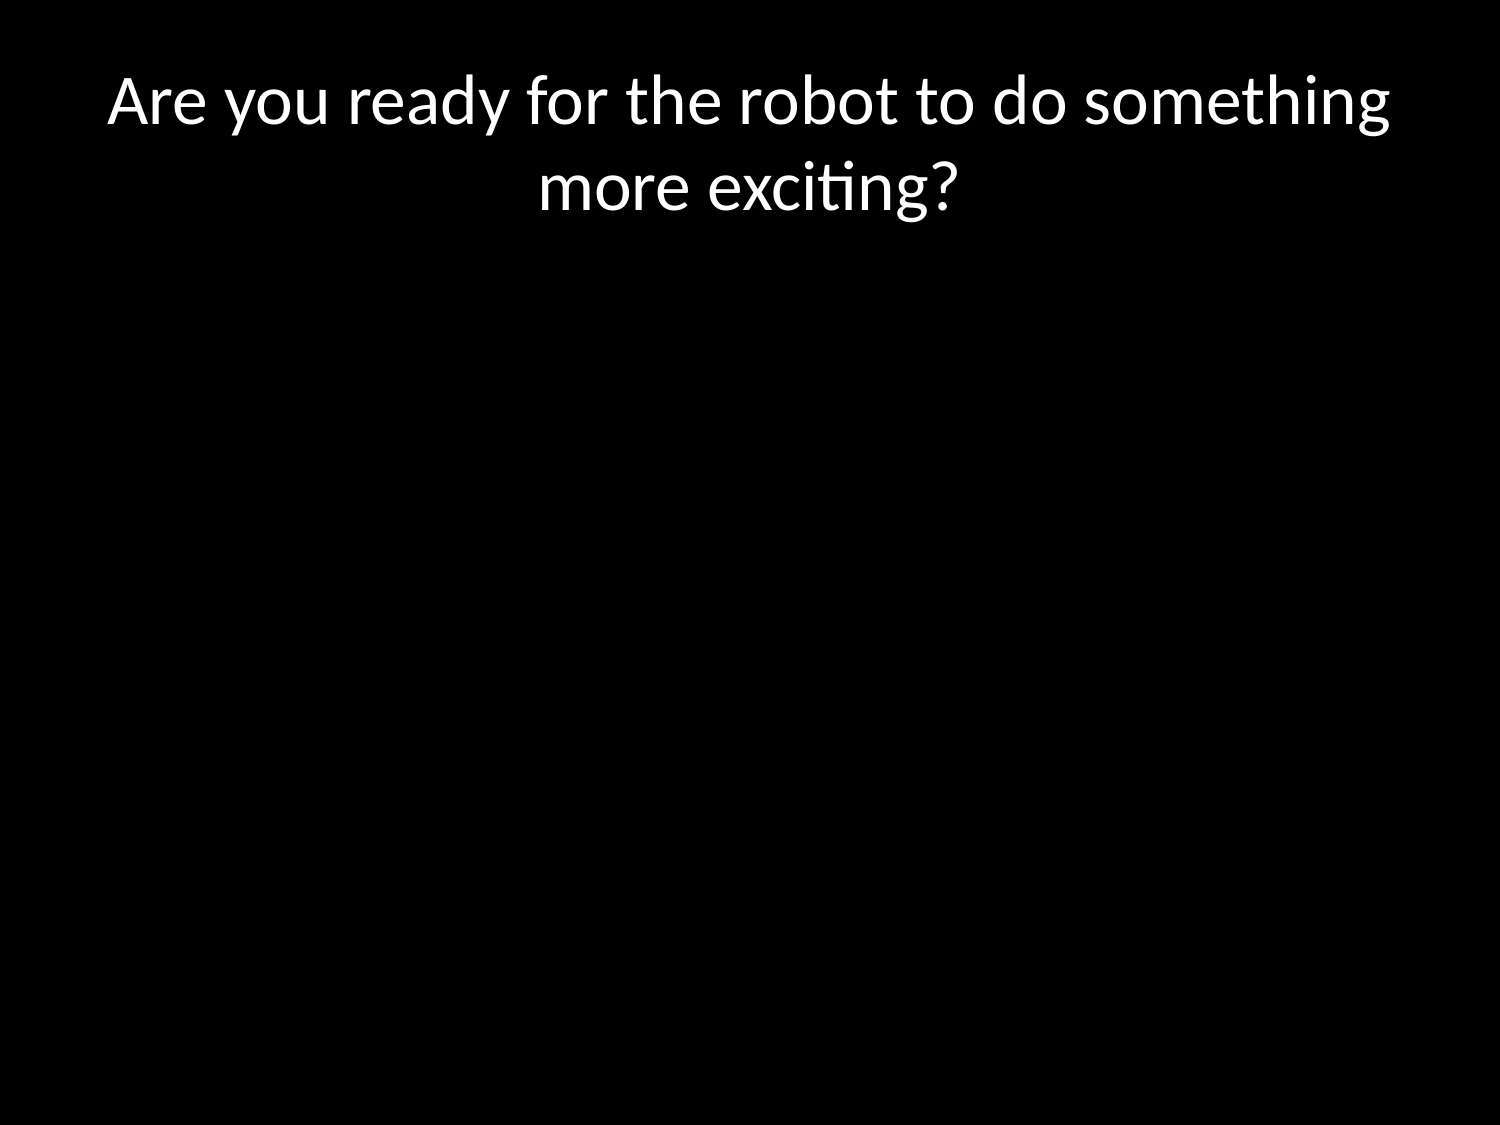

# Are you ready for the robot to do something more exciting?